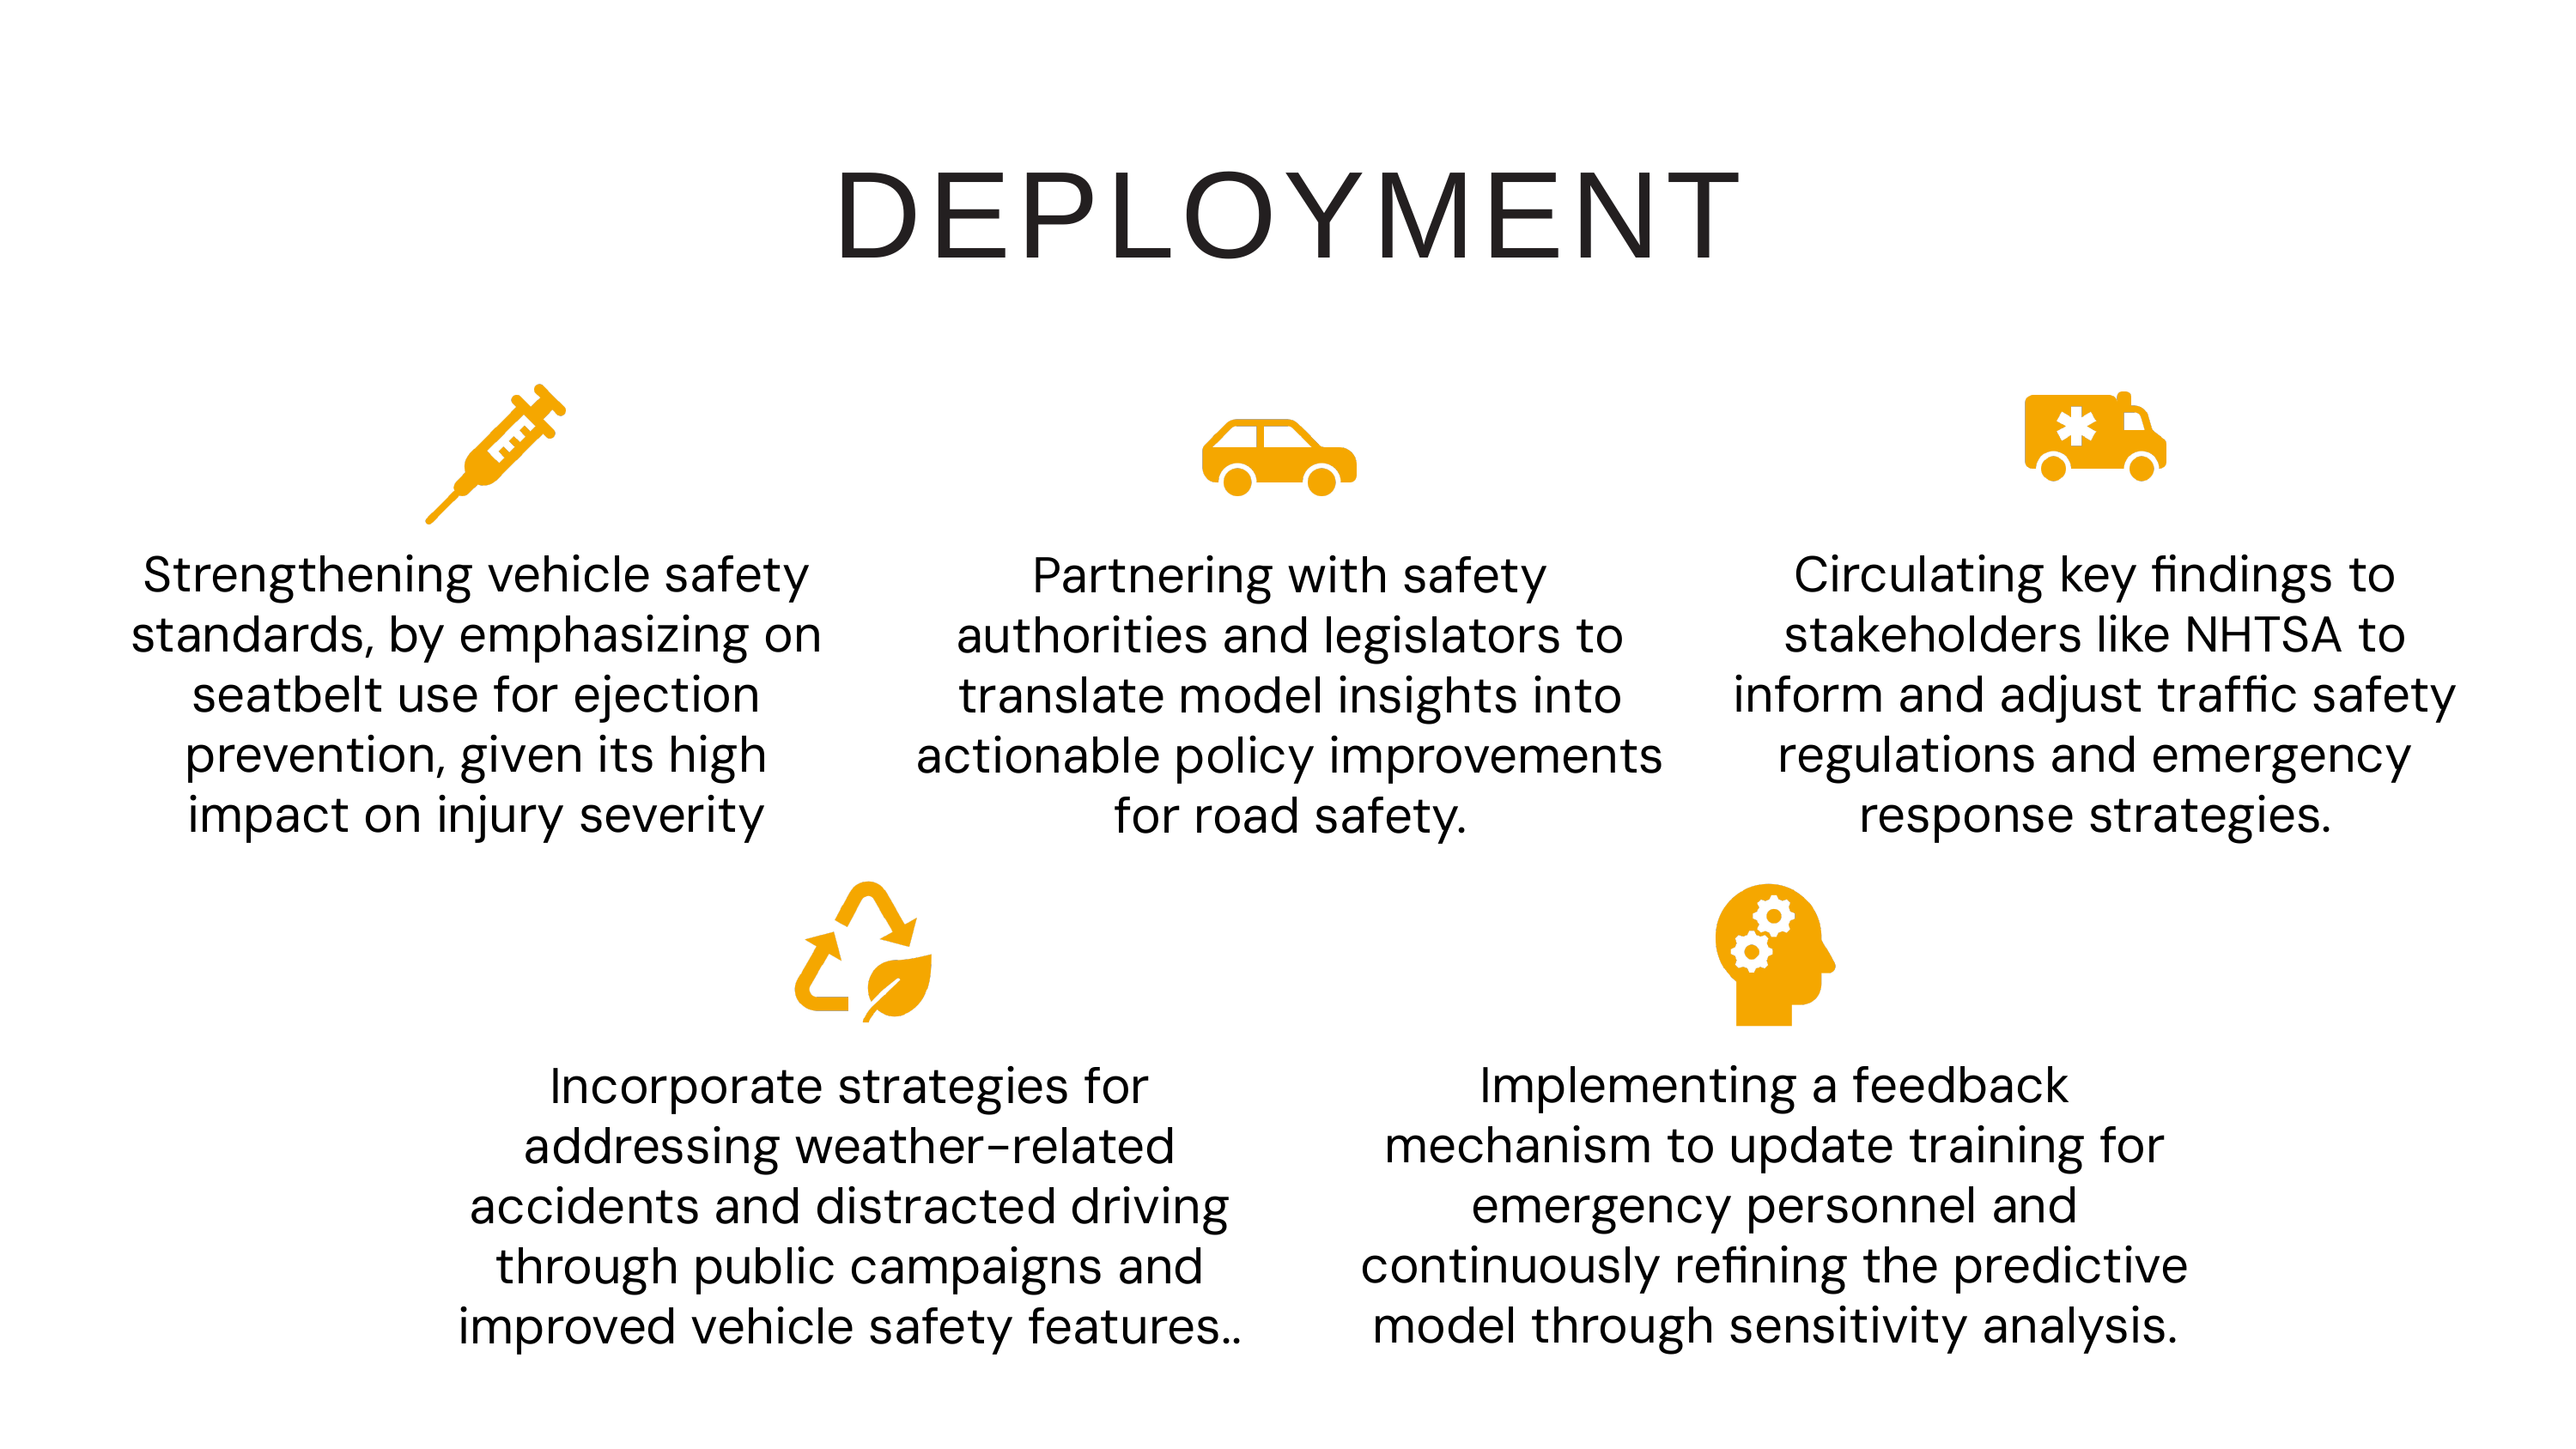

DEPLOYMENT

Circulating key findings to stakeholders like NHTSA to inform and adjust traffic safety regulations and emergency response strategies.
Strengthening vehicle safety standards, by emphasizing on seatbelt use for ejection prevention, given its high impact on injury severity
Partnering with safety authorities and legislators to translate model insights into actionable policy improvements for road safety.

Implementing a feedback mechanism to update training for emergency personnel and continuously refining the predictive model through sensitivity analysis.
Incorporate strategies for addressing weather-related accidents and distracted driving through public campaigns and improved vehicle safety features..